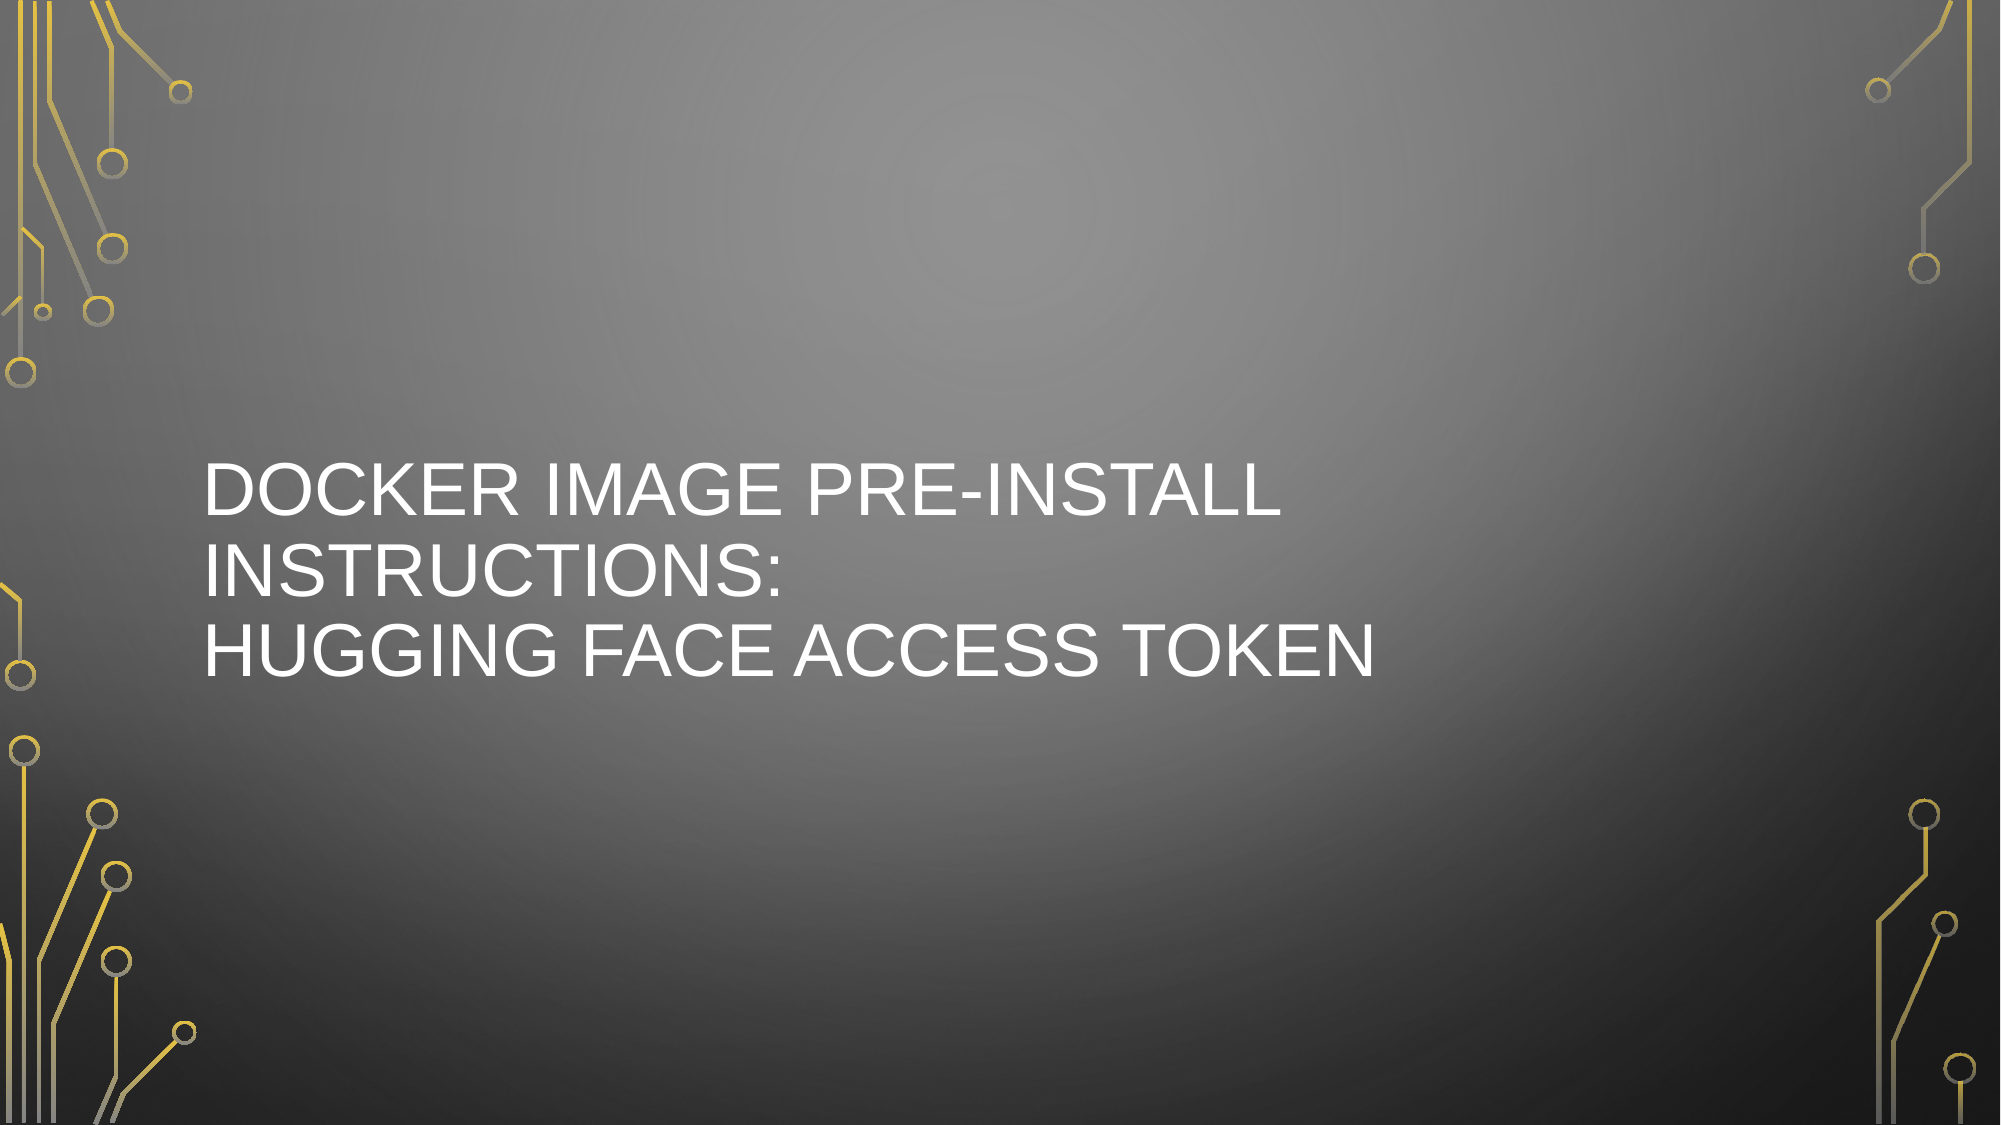

# Docker image pre-install instructions: Hugging Face Access Token